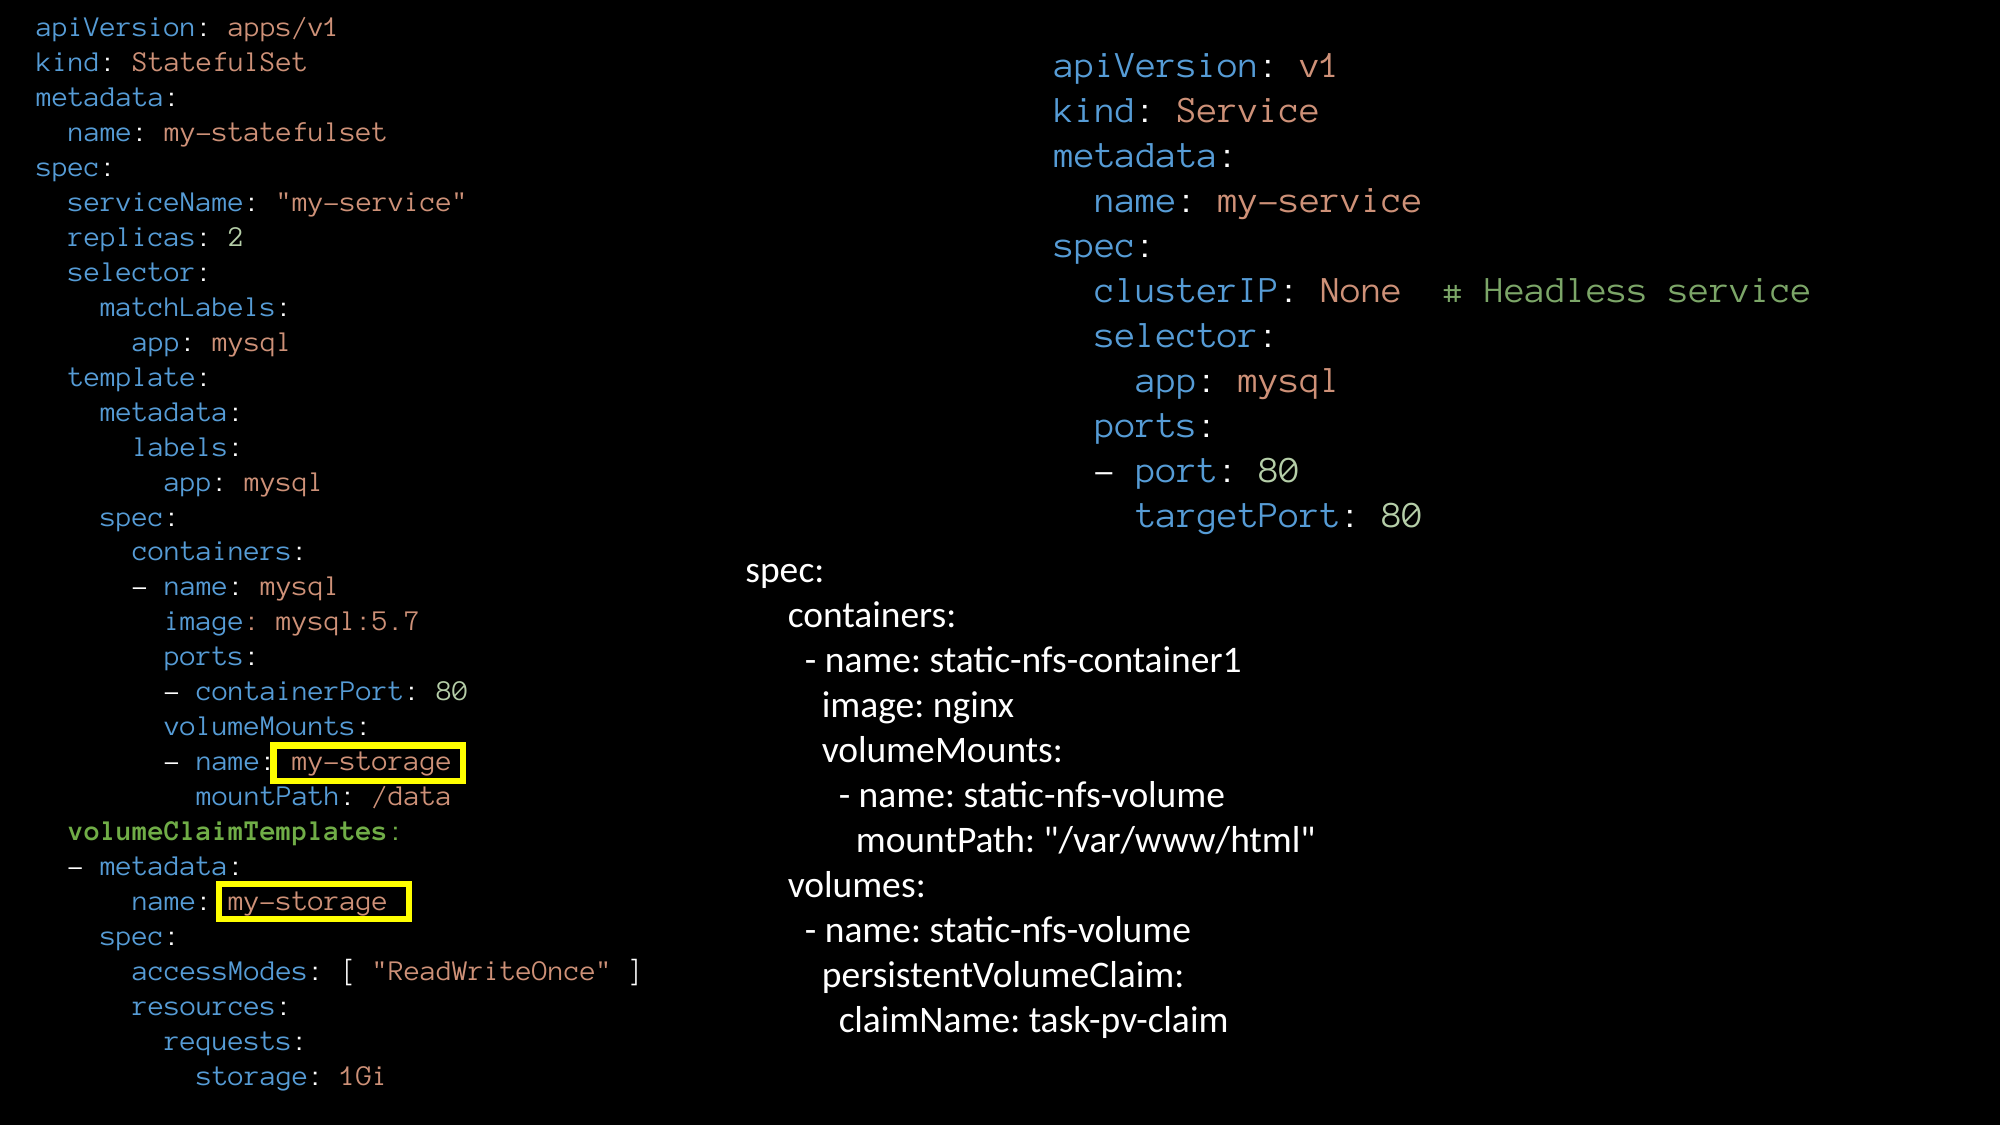

apiVersion: apps/v1
kind: StatefulSet
metadata:
  name: my-statefulset
spec:
  serviceName: "my-service"
  replicas: 2
  selector:
    matchLabels:
      app: mysql
  template:
    metadata:
      labels:
        app: mysql
    spec:
      containers:
      - name: mysql
        image: mysql:5.7
        ports:
        - containerPort: 80
        volumeMounts:
        - name: my-storage
          mountPath: /data
  volumeClaimTemplates:
  - metadata:
      name: my-storage
    spec:
      accessModes: [ "ReadWriteOnce" ]
      resources:
        requests:
          storage: 1Gi

apiVersion: v1
kind: Service
metadata:
  name: my-service
spec:
  clusterIP: None  # Headless service
  selector:
    app: mysql
  ports:
  - port: 80
    targetPort: 80

 spec:
      containers:
        - name: static-nfs-container1
          image: nginx
          volumeMounts:
            - name: static-nfs-volume
              mountPath: "/var/www/html"
      volumes:
        - name: static-nfs-volume
          persistentVolumeClaim:
            claimName: task-pv-claim